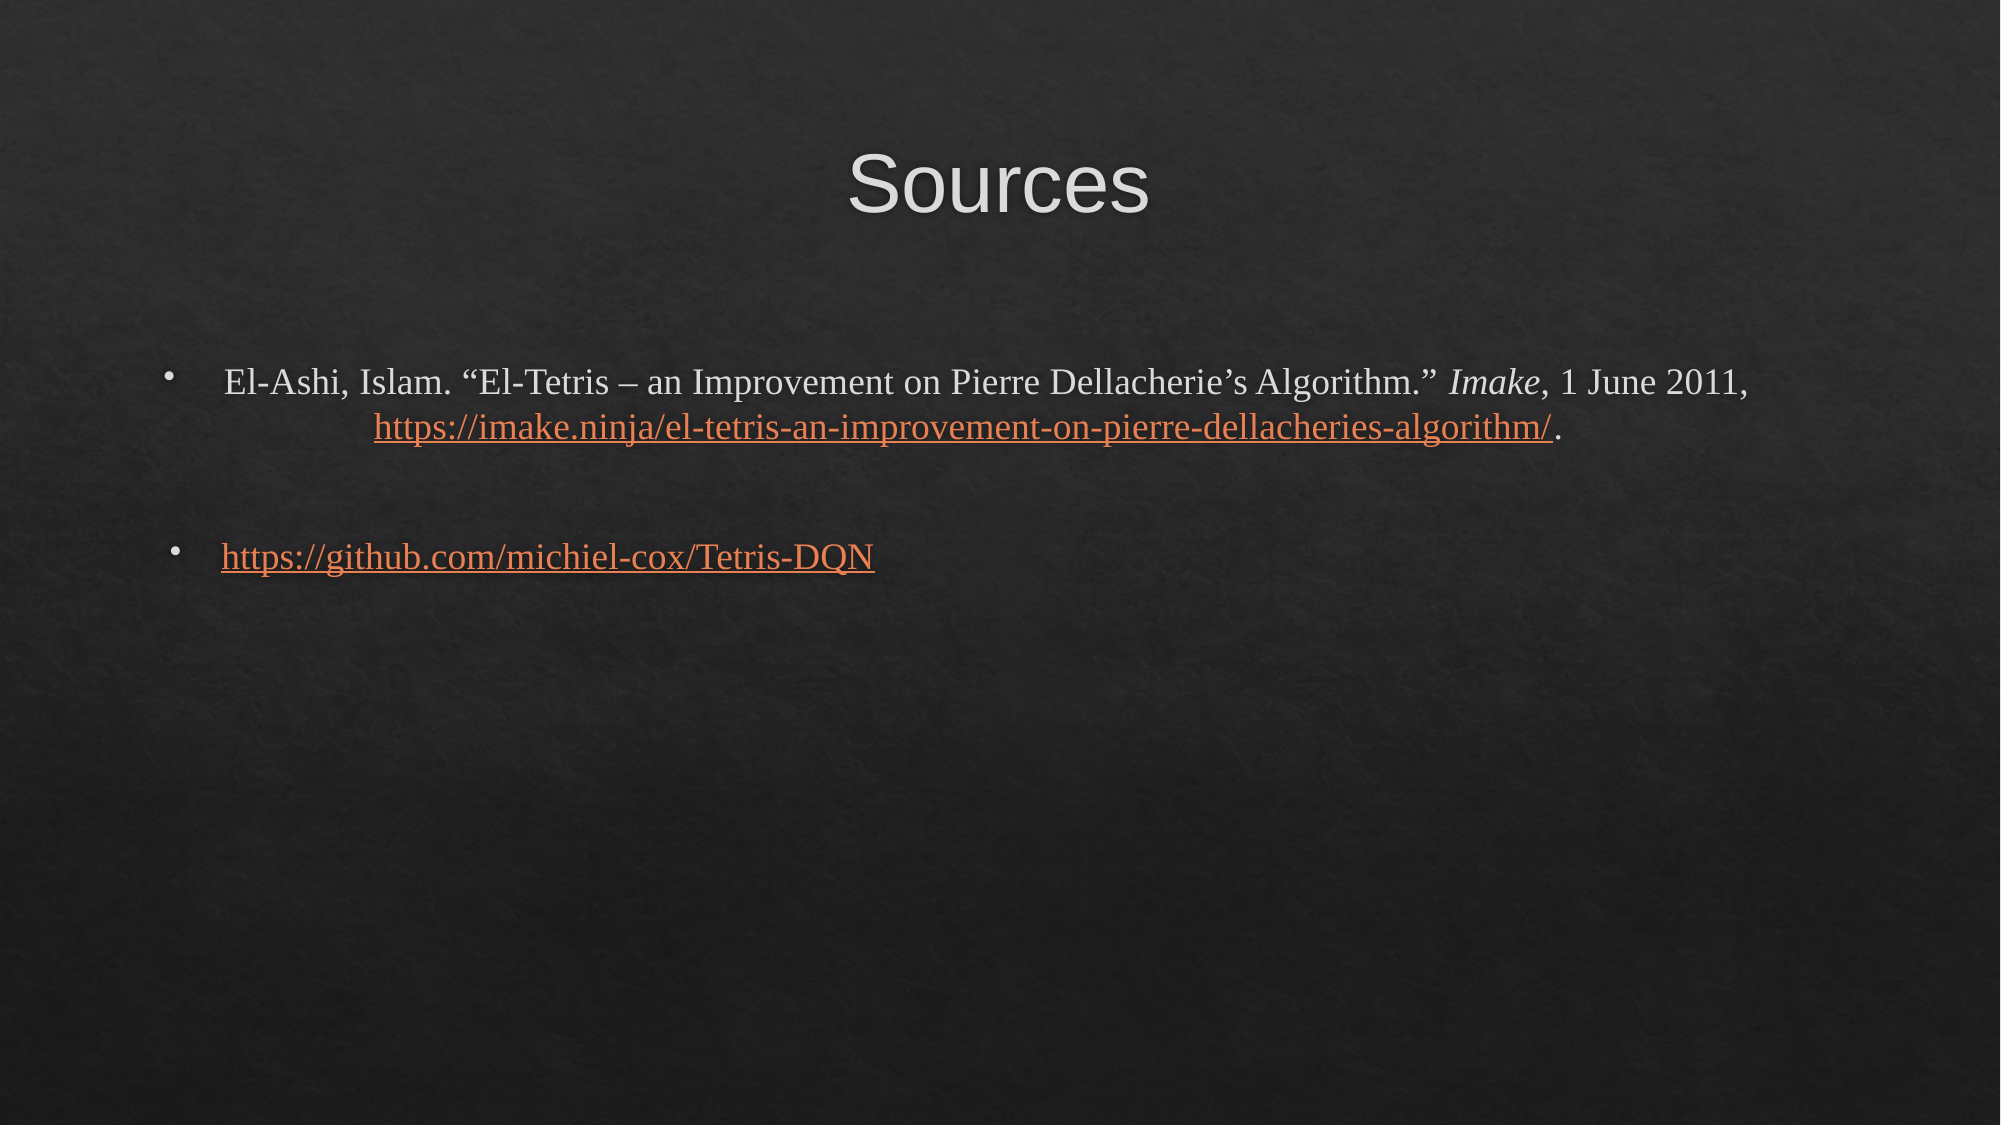

# Sources

El-Ashi, Islam. “El-Tetris – an Improvement on Pierre Dellacherie’s Algorithm.” Imake, 1 June 2011, 	https://imake.ninja/el-tetris-an-improvement-on-pierre-dellacheries-algorithm/.

https://github.com/michiel-cox/Tetris-DQN